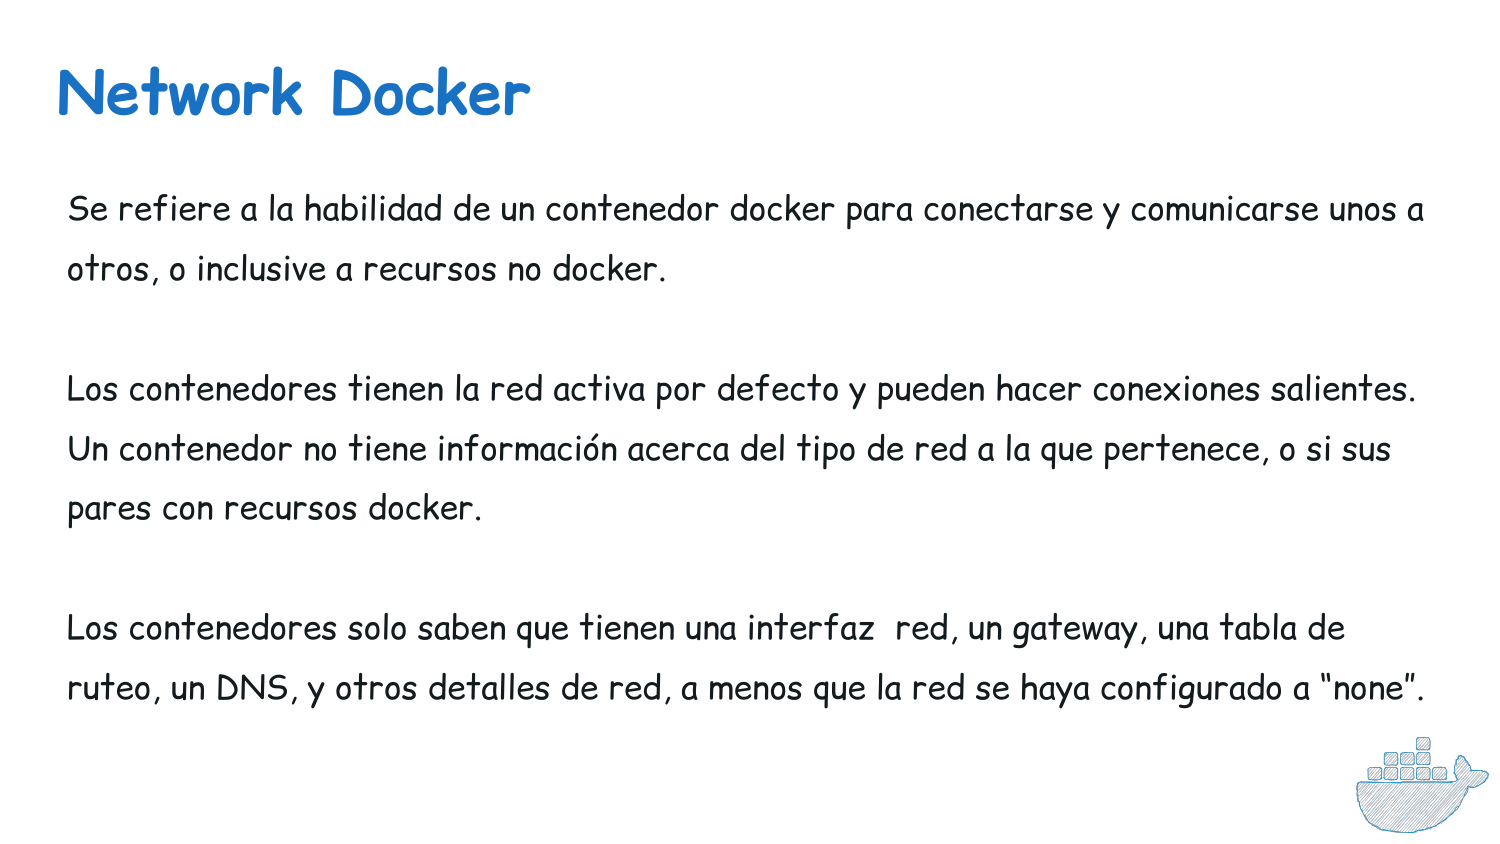

Network Docker
Se refiere a la habilidad de un contenedor docker para conectarse y comunicarse unos a otros, o inclusive a recursos no docker.

Los contenedores tienen la red activa por defecto y pueden hacer conexiones salientes. Un contenedor no tiene información acerca del tipo de red a la que pertenece, o si sus pares con recursos docker.

Los contenedores solo saben que tienen una interfaz  red, un gateway, una tabla de ruteo, un DNS, y otros detalles de red, a menos que la red se haya configurado a “none”.